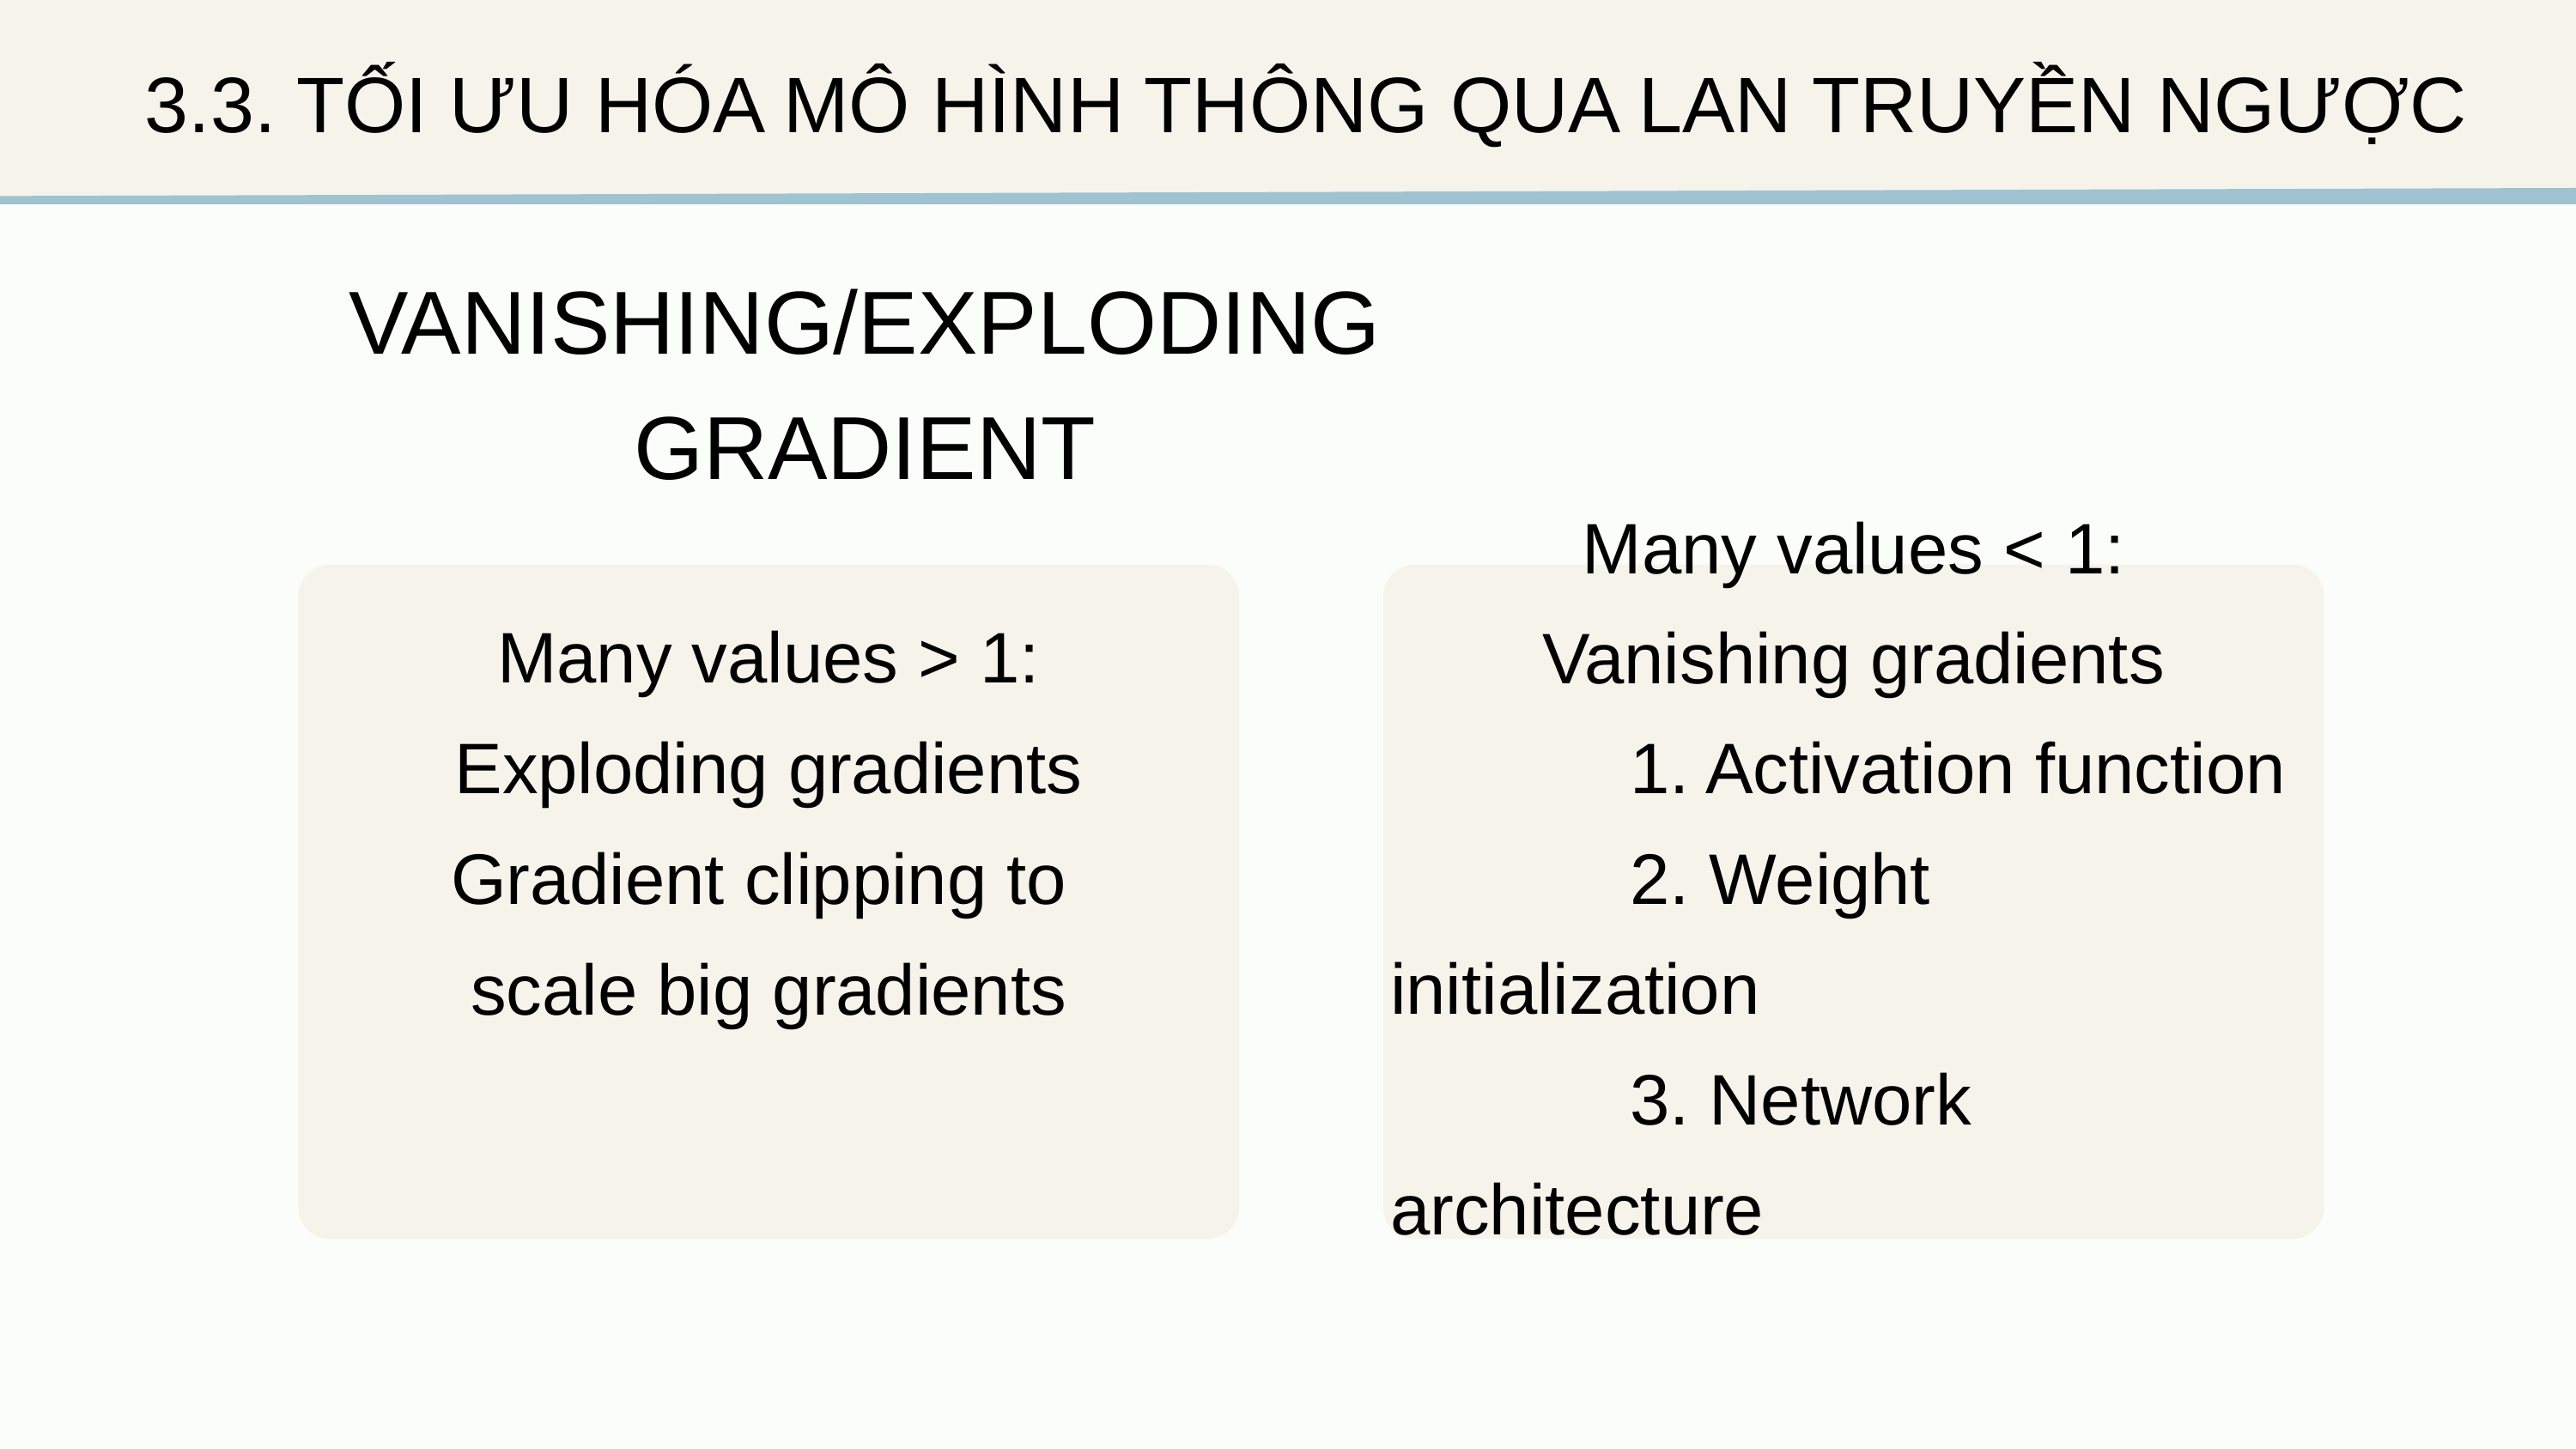

3.3. TỐI ƯU HÓA MÔ HÌNH THÔNG QUA LAN TRUYỀN NGƯỢC

VANISHING/EXPLODING GRADIENT

Many values > 1:
Exploding gradients
Gradient clipping to
scale big gradients

Many values < 1:
Vanishing gradients
            1. Activation function
            2. Weight initialization
            3. Network architecture